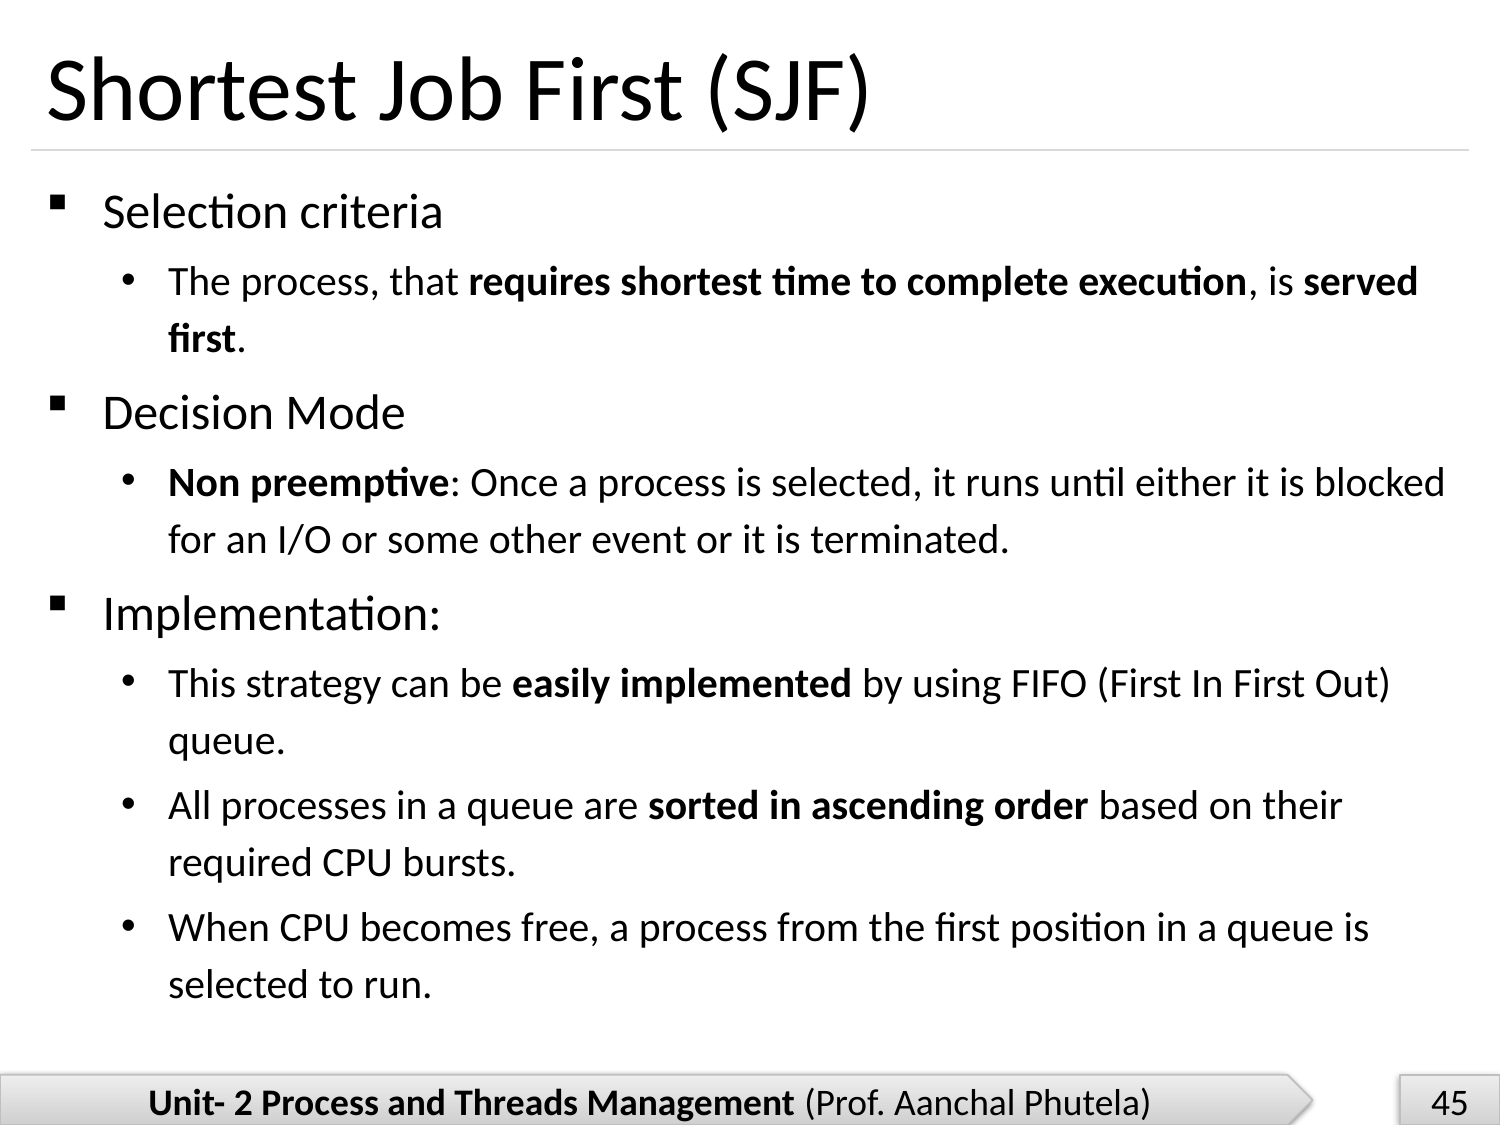

# Shortest Job First (SJF)
Selection criteria
The process, that requires shortest time to complete execution, is served first.
Decision Mode
Non preemptive: Once a process is selected, it runs until either it is blocked for an I/O or some other event or it is terminated.
Implementation:
This strategy can be easily implemented by using FIFO (First In First Out) queue.
All processes in a queue are sorted in ascending order based on their required CPU bursts.
When CPU becomes free, a process from the first position in a queue is selected to run.